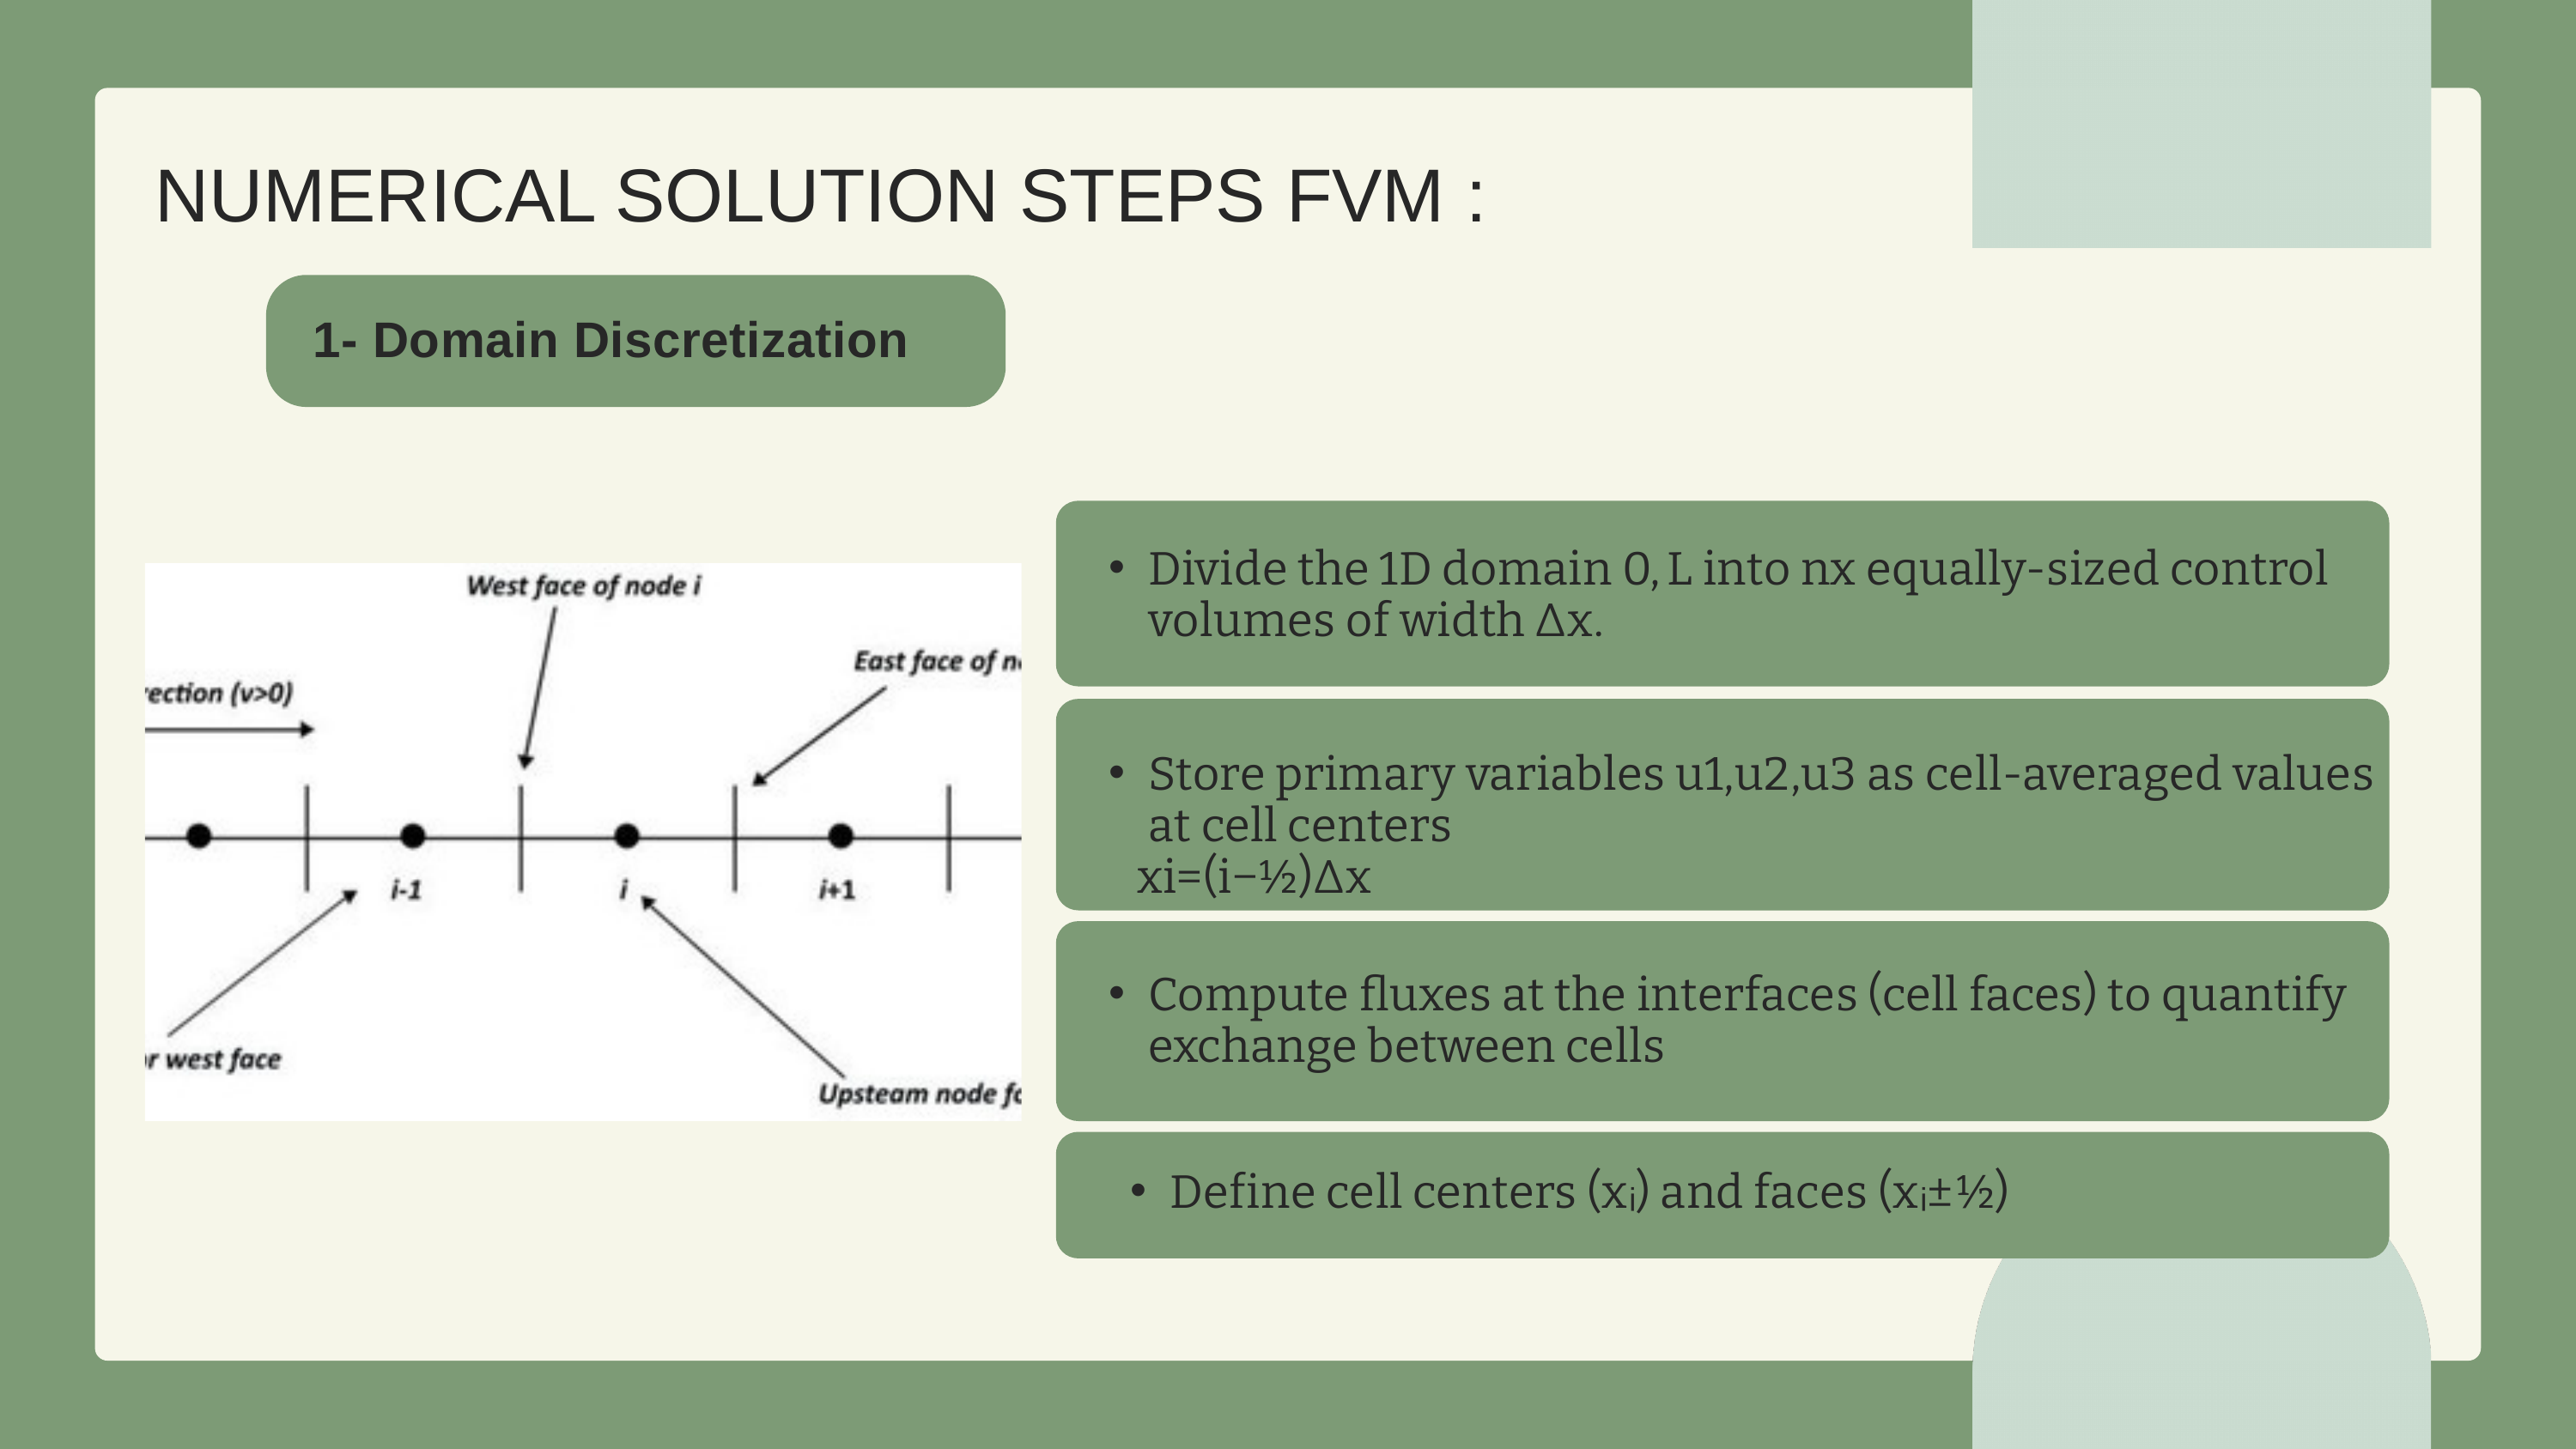

NUMERICAL SOLUTION STEPS FVM :

1- Domain Discretization

Divide the 1D domain 0, L into nx equally‑sized control volumes of width Δx.

Store primary variables u1,u2,u3 as cell‑averaged values at cell centers
       xi=(i−½)Δx

Compute fluxes at the interfaces (cell faces) to quantify exchange between cells

Define cell centers (xᵢ) and faces (xᵢ±½)